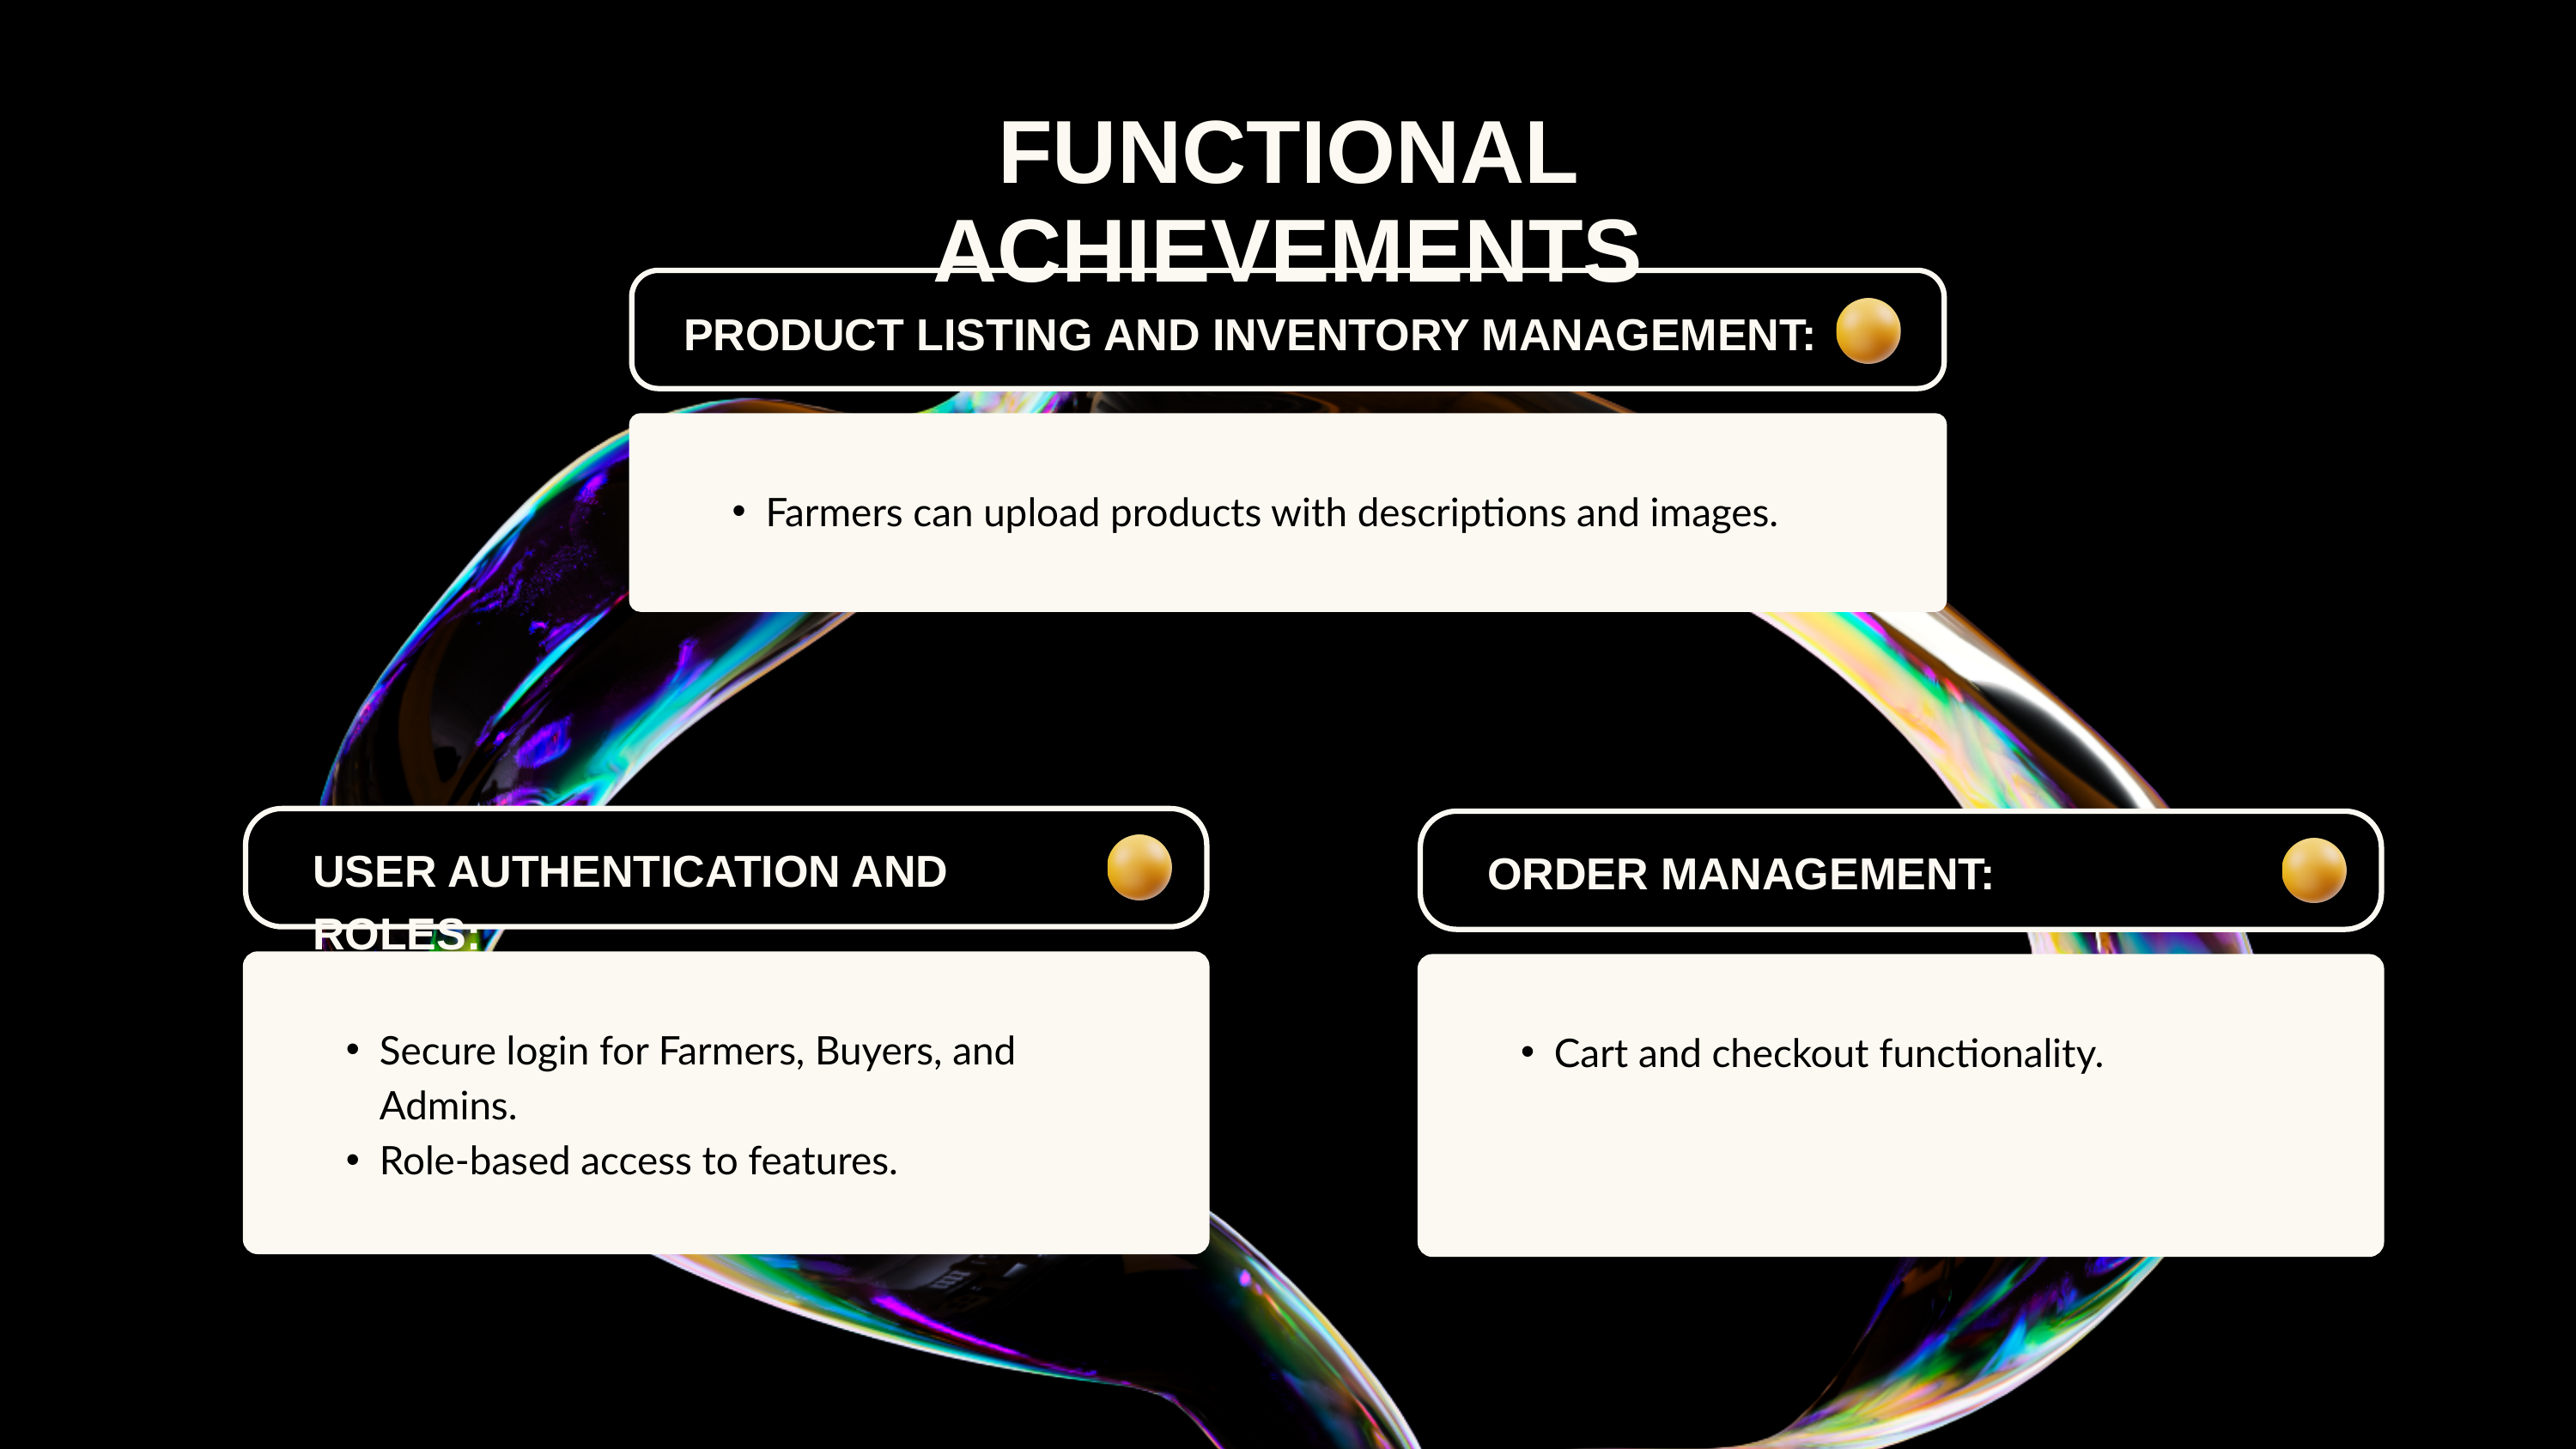

FUNCTIONAL ACHIEVEMENTS

PRODUCT LISTING AND INVENTORY MANAGEMENT:

Farmers can upload products with descriptions and images.

USER AUTHENTICATION AND ROLES:

ORDER MANAGEMENT:

Secure login for Farmers, Buyers, and Admins.
Role-based access to features.

Cart and checkout functionality.